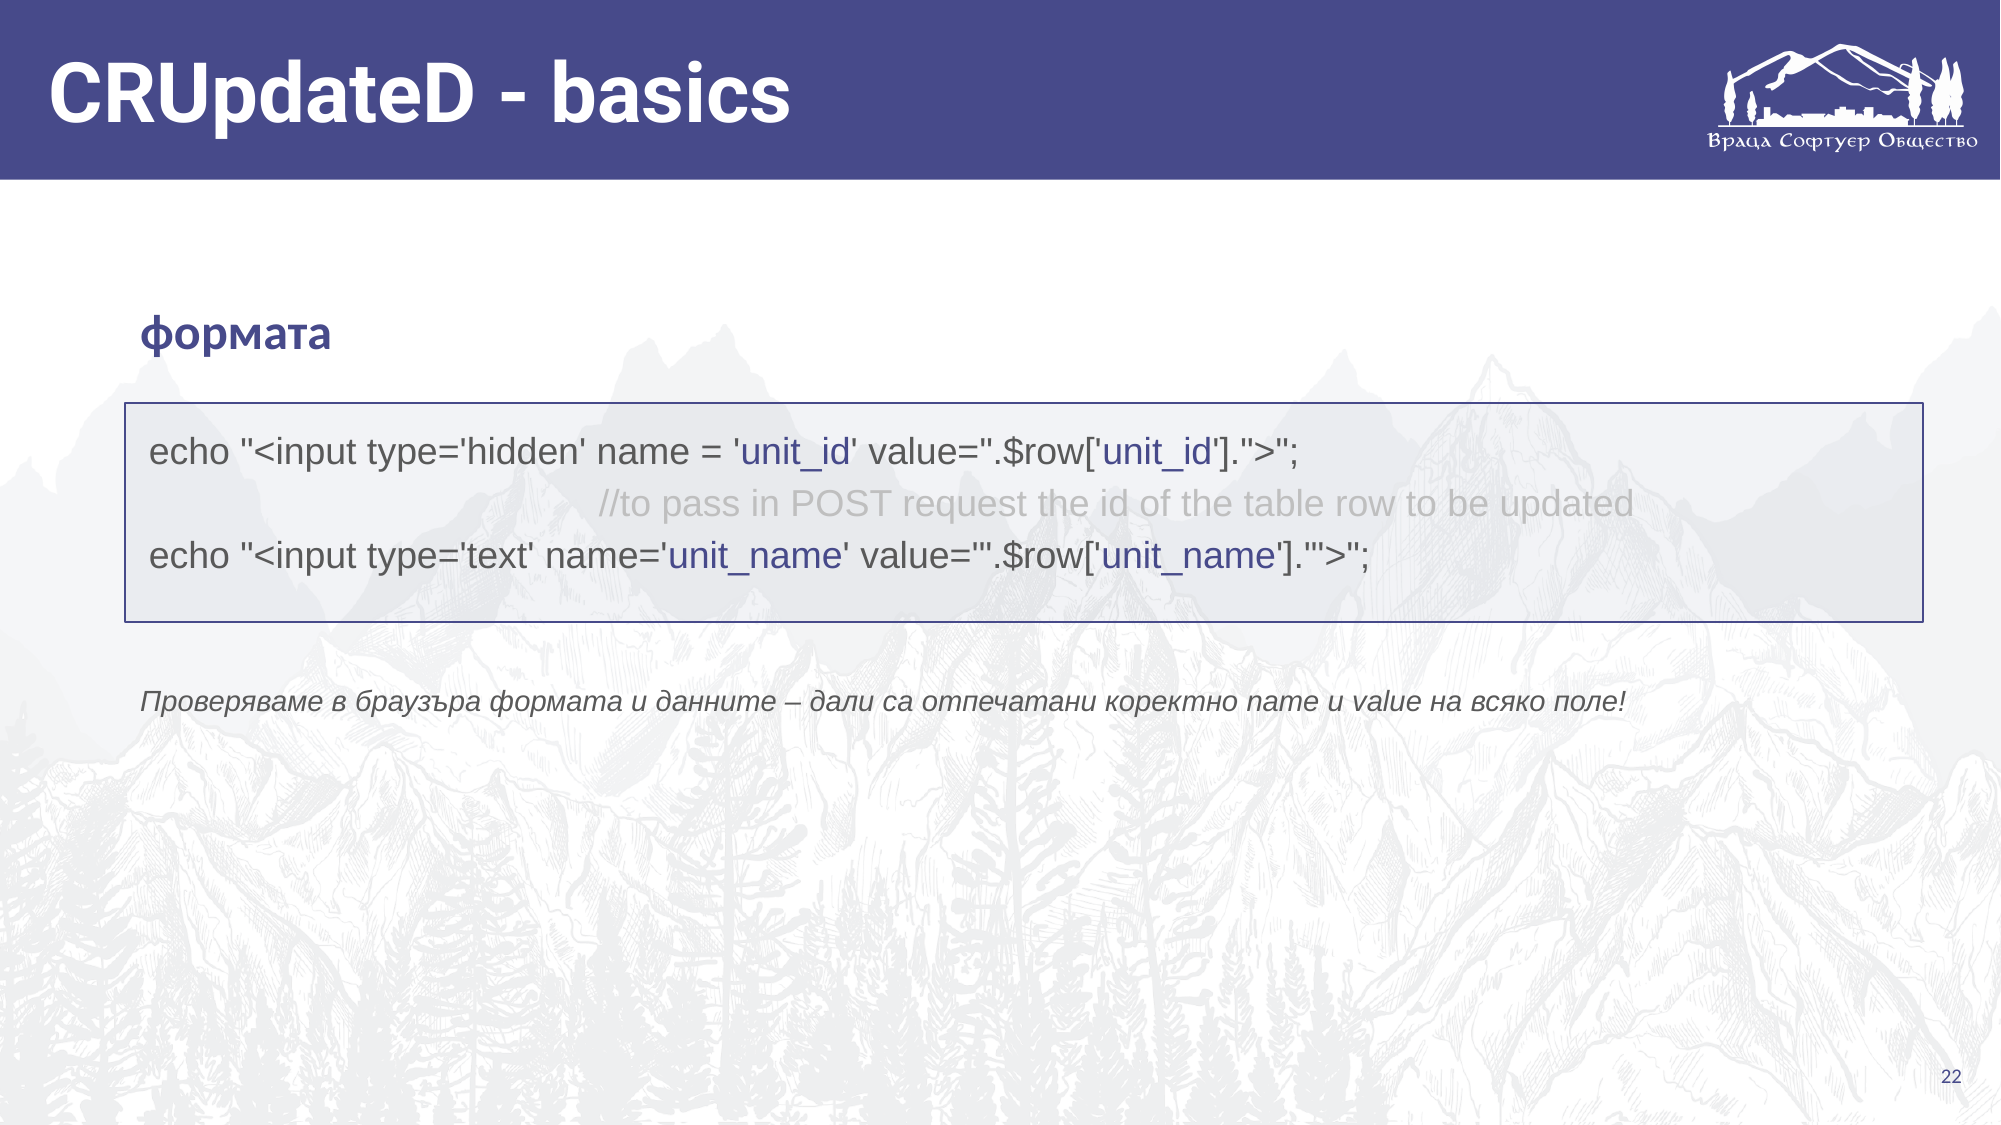

# CRUpdateD - basics
формата
echo "<input type='hidden' name = 'unit_id' value=".$row['unit_id'].">";
			//to pass in POST request the id of the table row to be updated
echo "<input type='text' name='unit_name' value='".$row['unit_name']."'>";

Проверяваме в браузъра формата и данните – дали са отпечатани коректно name и value на всяко поле!

22